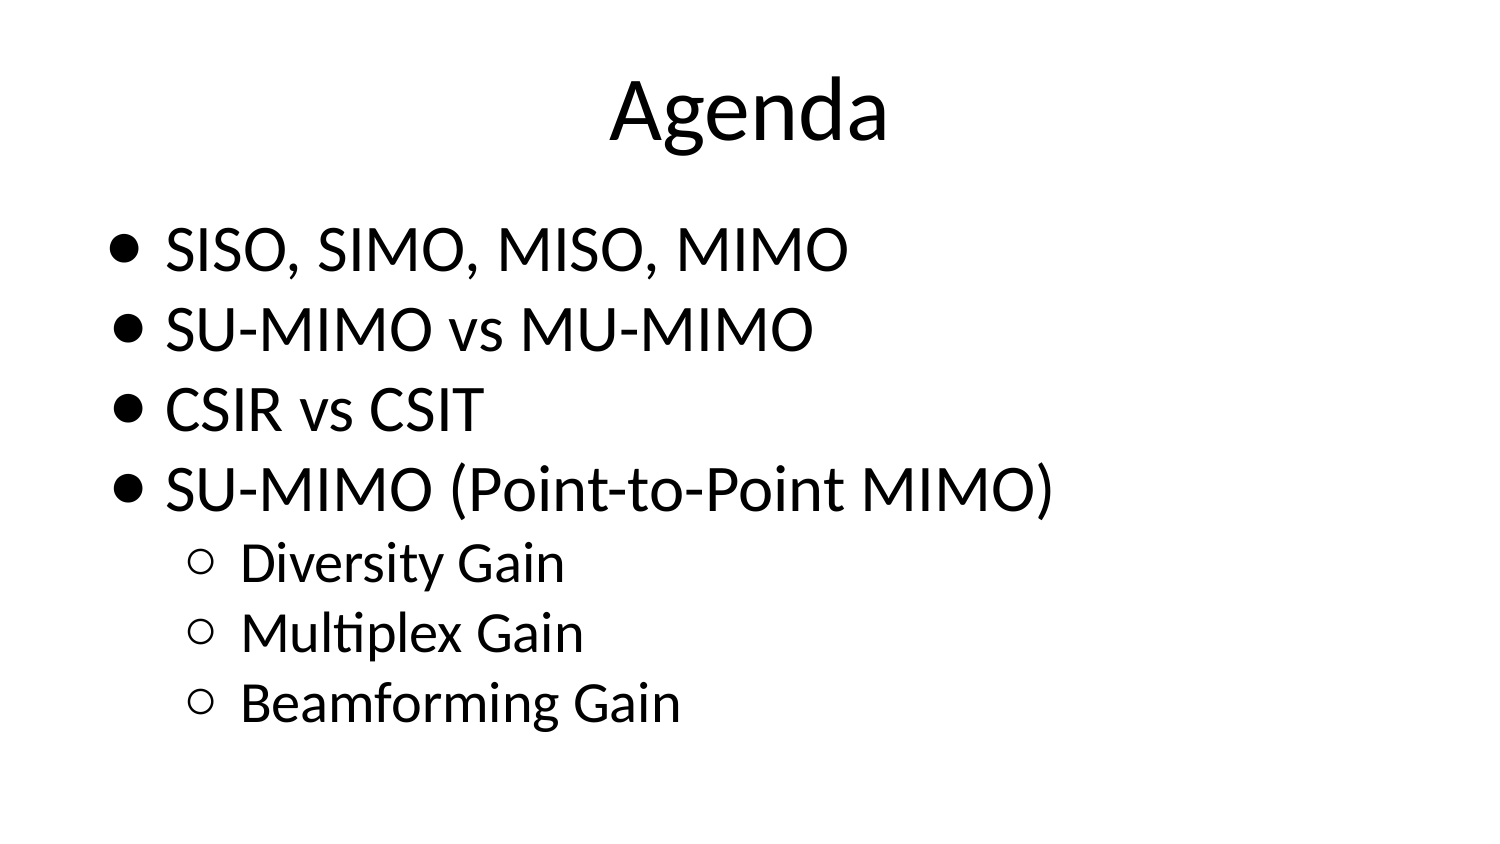

# Agenda
SISO, SIMO, MISO, MIMO
SU-MIMO vs MU-MIMO
CSIR vs CSIT
SU-MIMO (Point-to-Point MIMO)
Diversity Gain
Multiplex Gain
Beamforming Gain